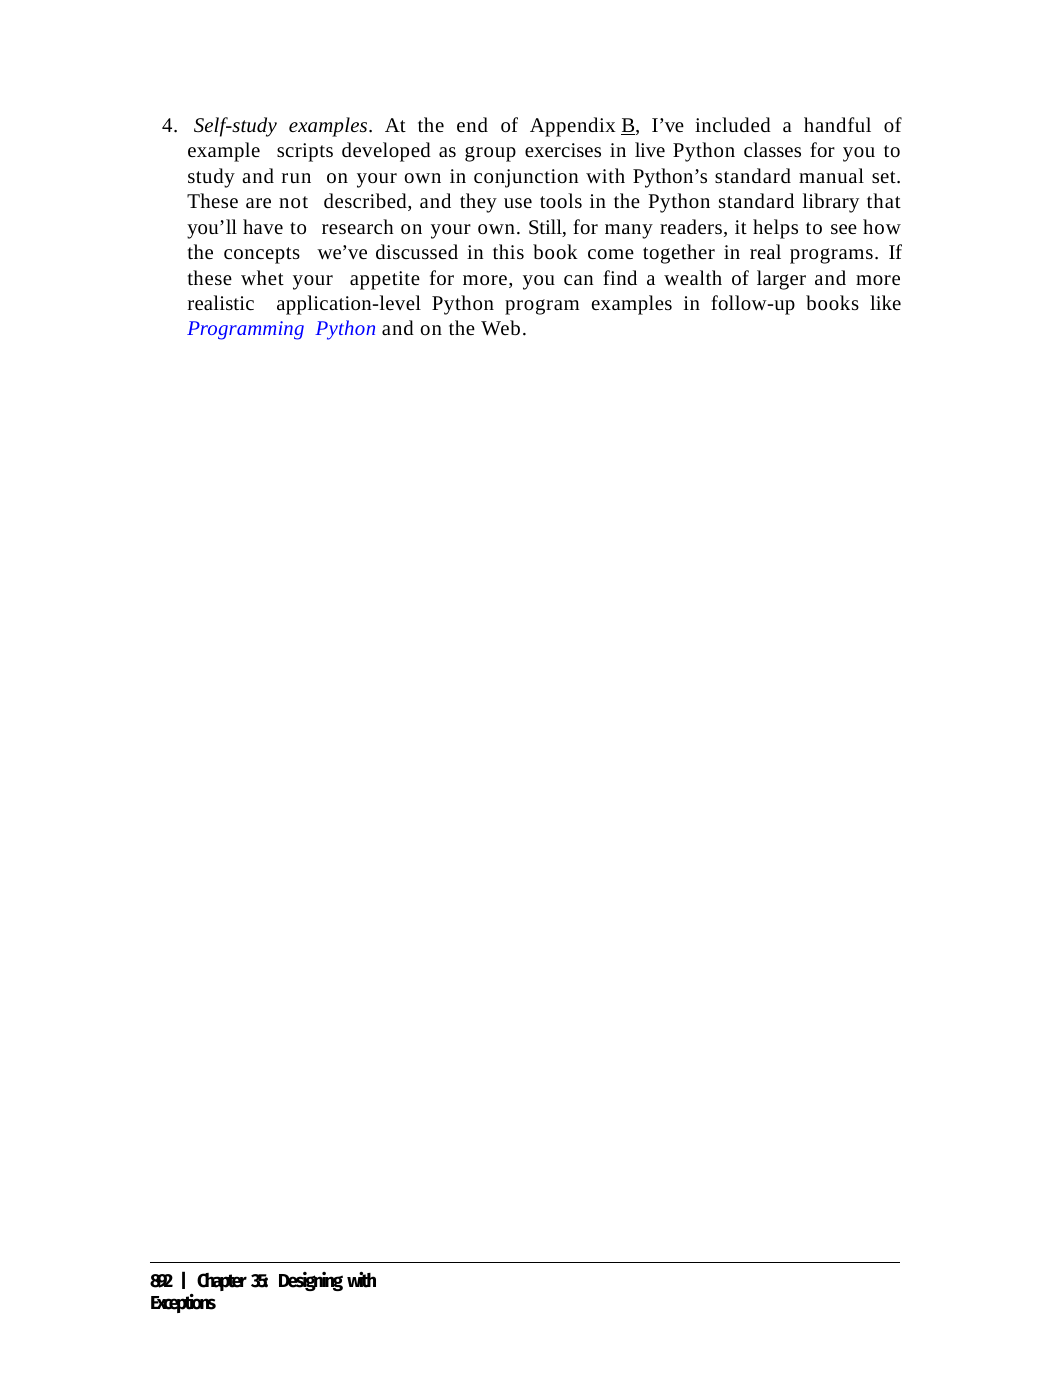

4. Self-study examples. At the end of Appendix B, I’ve included a handful of example  scripts developed as group exercises in live Python classes for you to study and run  on your own in conjunction with Python’s standard manual set. These are not  described, and they use tools in the Python standard library that you’ll have to  research on your own. Still, for many readers, it helps to see how the concepts  we’ve discussed in this book come together in real programs. If these whet your  appetite for more, you can find a wealth of larger and more realistic  application-level Python program examples in follow-up books like Programming  Python and on the Web.

892  |  Chapter 35:  Designing with Exceptions